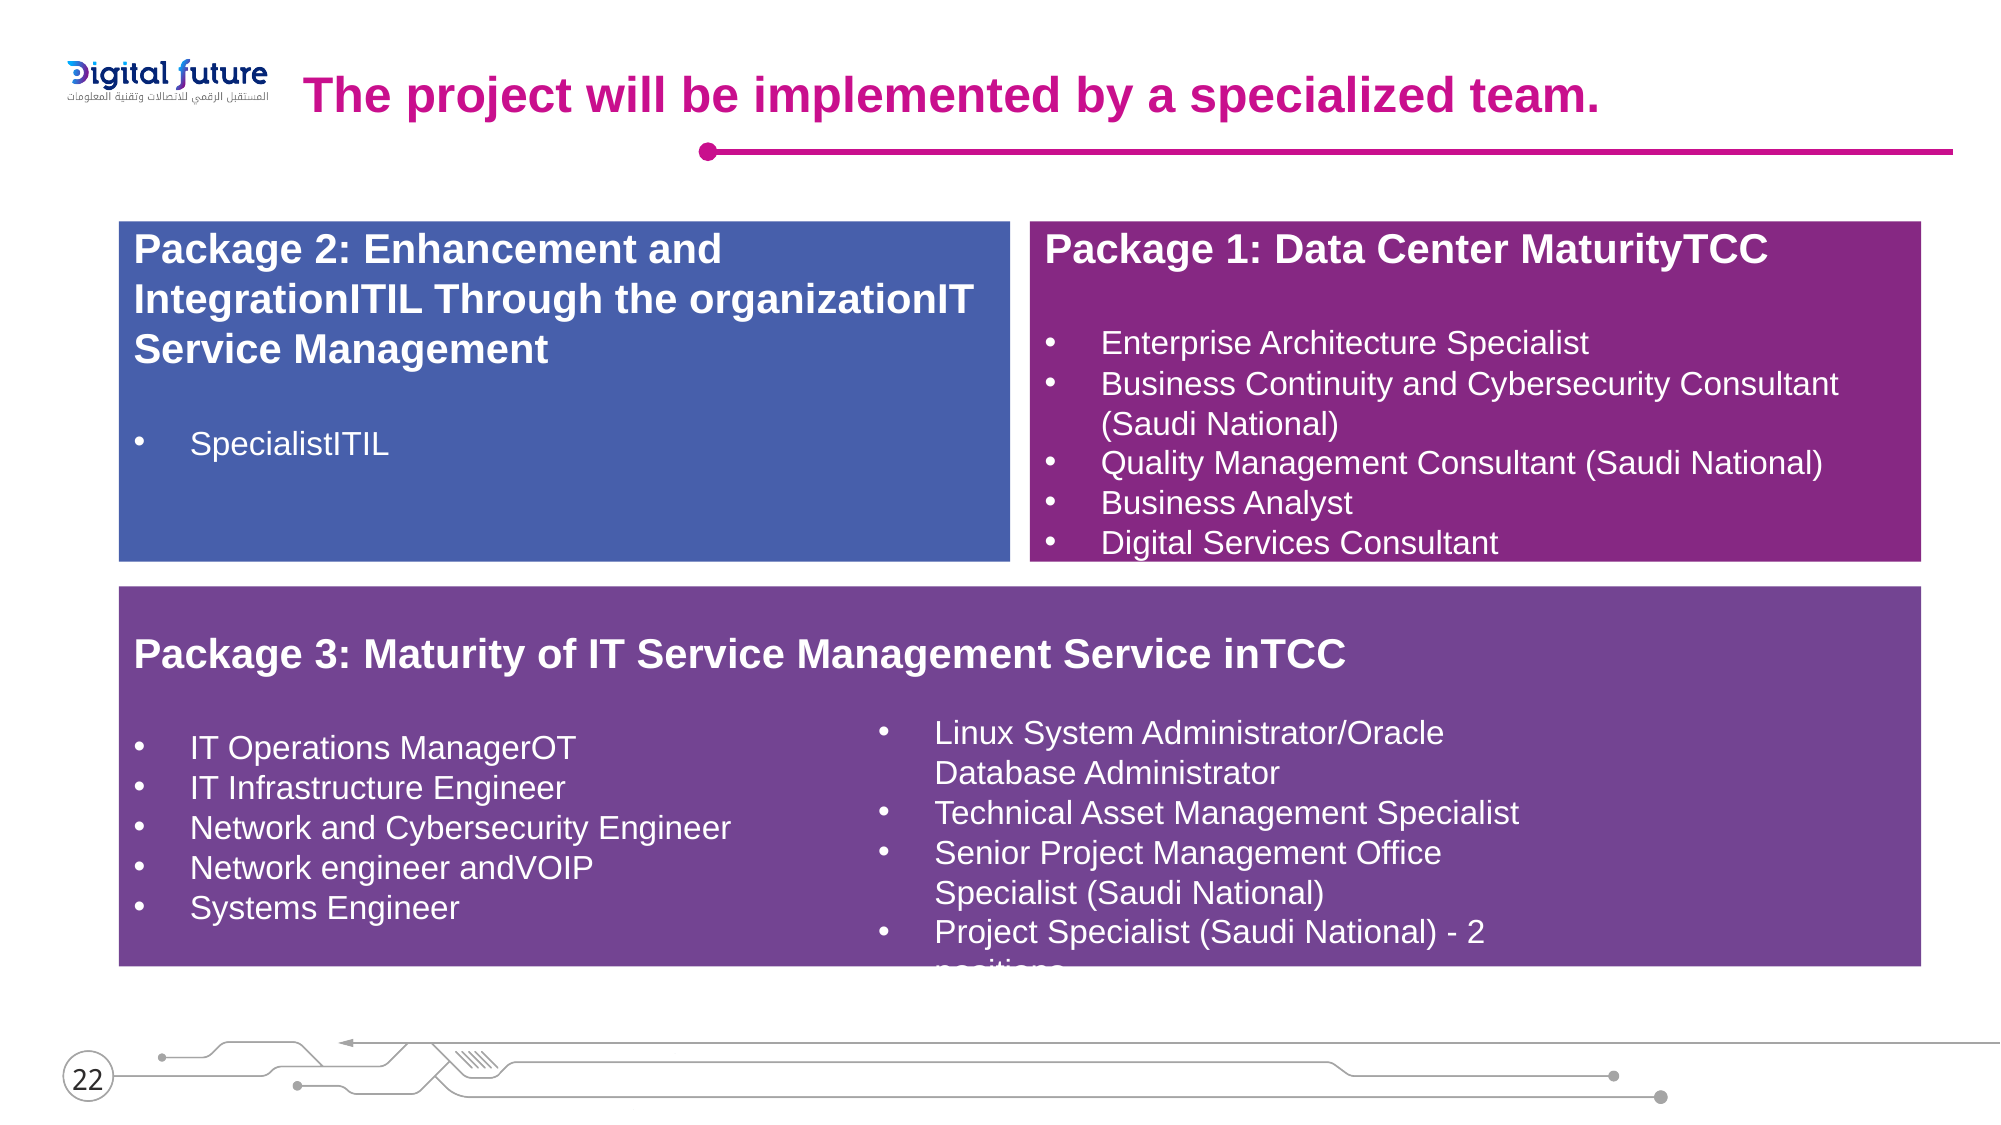

The project will be implemented by a specialized team.
Package 2: Enhancement and IntegrationITIL Through the organizationIT Service Management

SpecialistITIL

Package 1: Data Center MaturityTCC

Enterprise Architecture Specialist
Business Continuity and Cybersecurity Consultant (Saudi National)
Quality Management Consultant (Saudi National)
Business Analyst
Digital Services Consultant
Package 3: Maturity of IT Service Management Service inTCC

IT Operations ManagerOT
IT Infrastructure Engineer
Network and Cybersecurity Engineer
Network engineer andVOIP
Systems Engineer
Linux System Administrator/Oracle Database Administrator
Technical Asset Management Specialist
Senior Project Management Office Specialist (Saudi National)
Project Specialist (Saudi National) - 2 positions